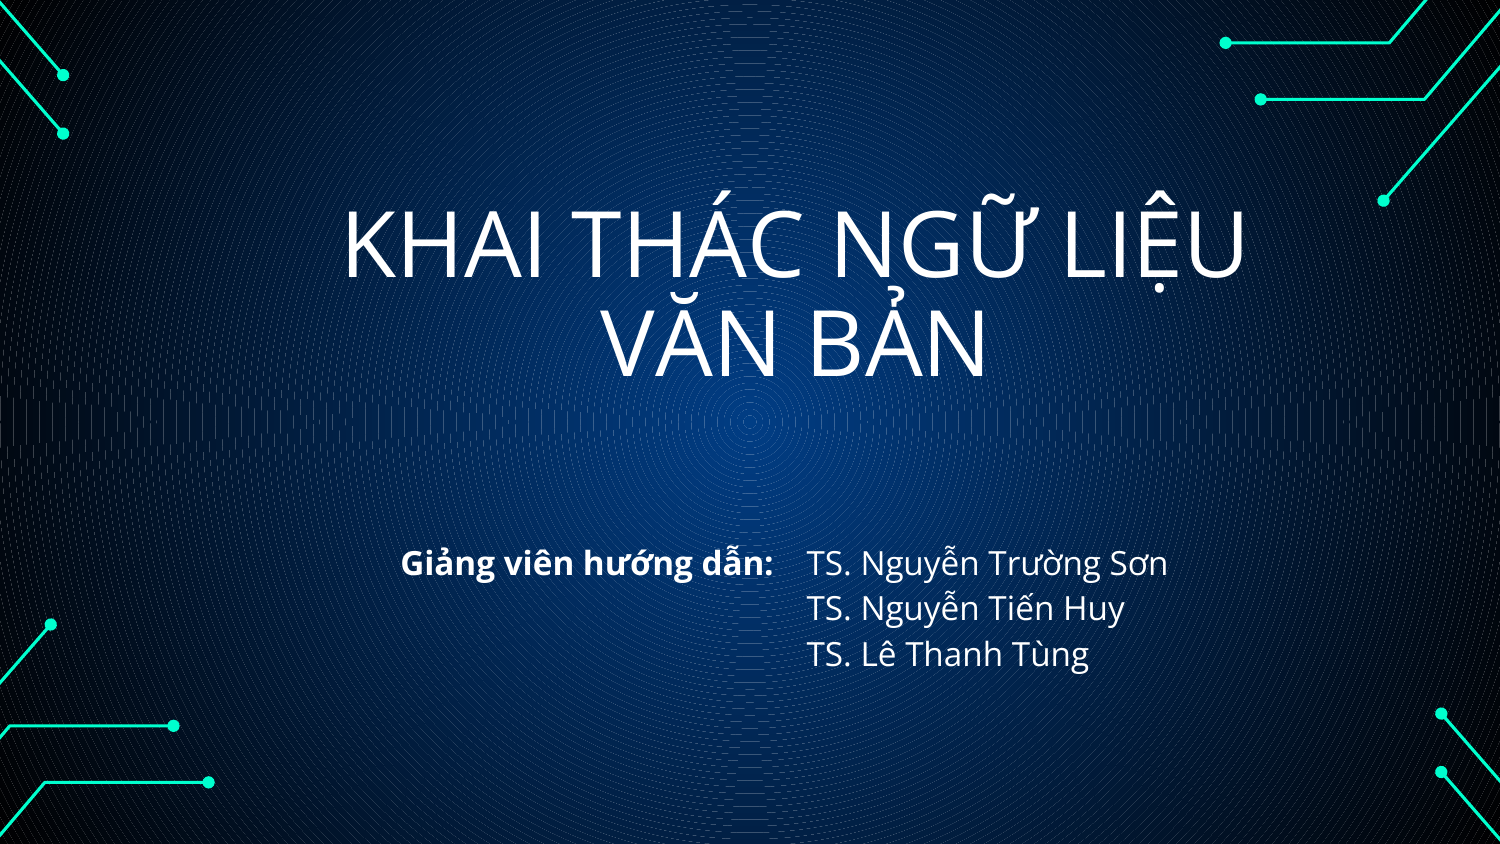

# KHAI THÁC NGỮ LIỆU VĂN BẢN
| Giảng viên hướng dẫn: | TS. Nguyễn Trường Sơn  TS. Nguyễn Tiến Huy  TS. Lê Thanh Tùng |
| --- | --- |